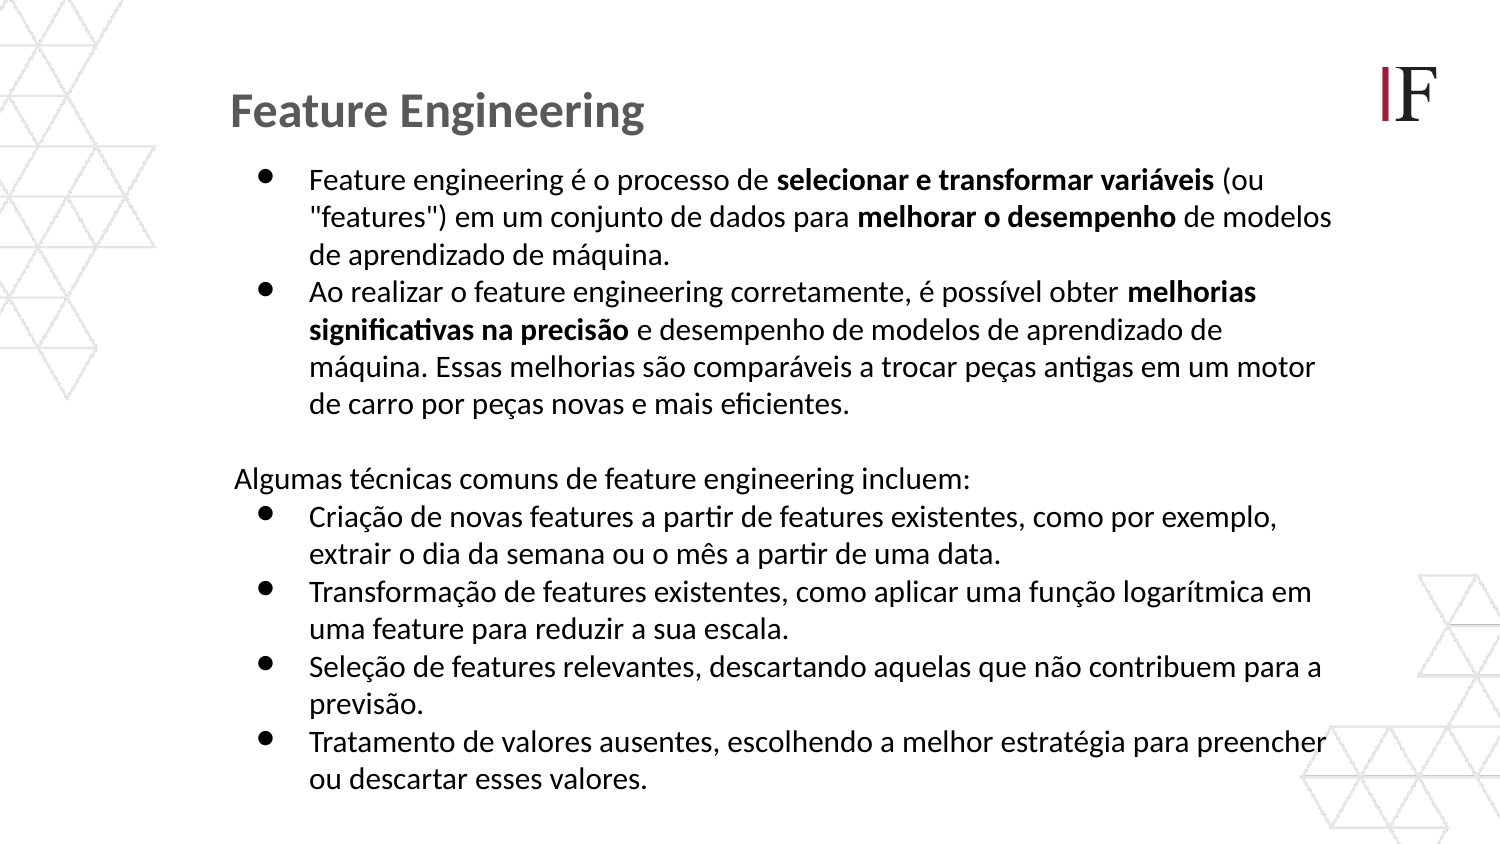

Feature Engineering
Feature engineering é o processo de selecionar e transformar variáveis (ou "features") em um conjunto de dados para melhorar o desempenho de modelos de aprendizado de máquina.
Ao realizar o feature engineering corretamente, é possível obter melhorias significativas na precisão e desempenho de modelos de aprendizado de máquina. Essas melhorias são comparáveis a trocar peças antigas em um motor de carro por peças novas e mais eficientes.

Algumas técnicas comuns de feature engineering incluem:
Criação de novas features a partir de features existentes, como por exemplo, extrair o dia da semana ou o mês a partir de uma data.
Transformação de features existentes, como aplicar uma função logarítmica em uma feature para reduzir a sua escala.
Seleção de features relevantes, descartando aquelas que não contribuem para a previsão.
Tratamento de valores ausentes, escolhendo a melhor estratégia para preencher ou descartar esses valores.